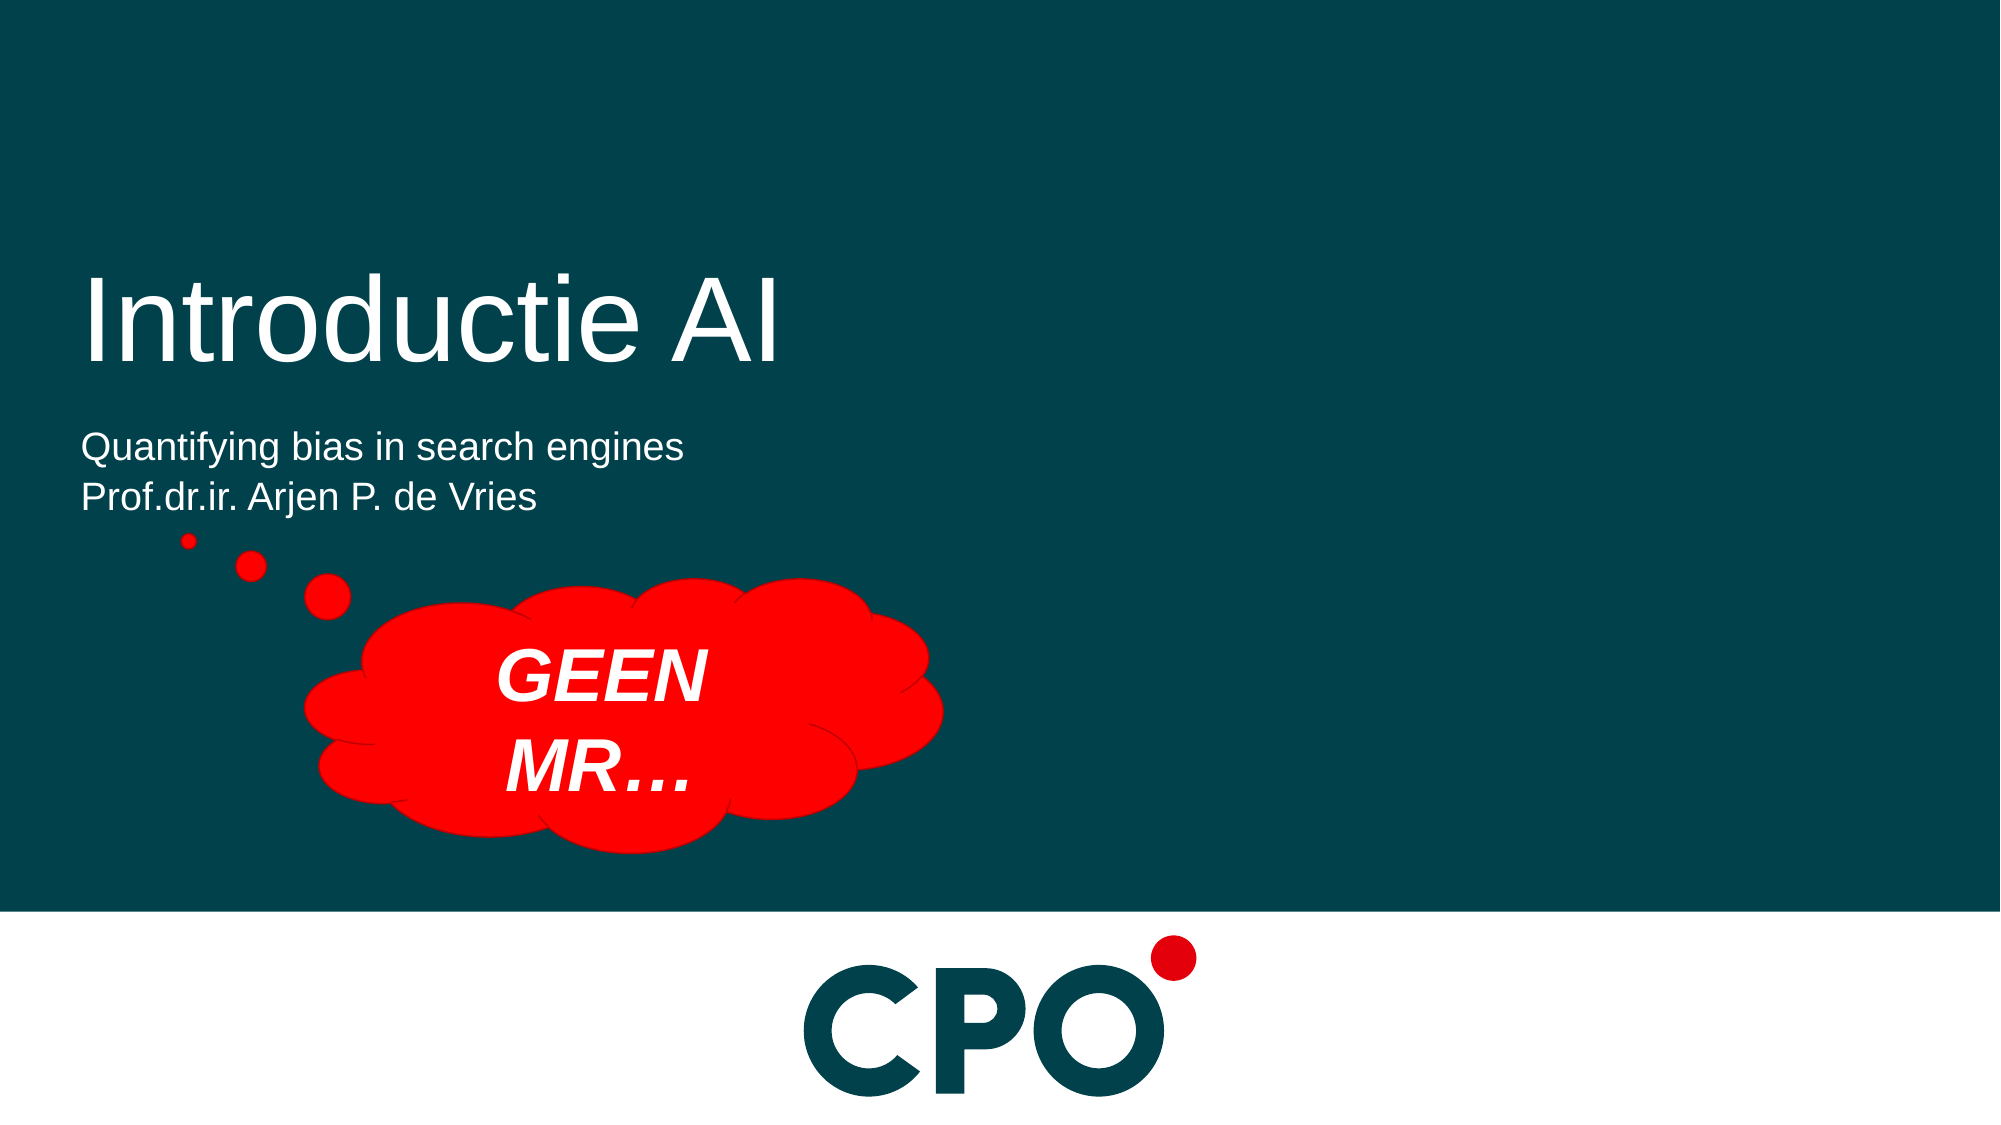

# Introductie AI
Quantifying bias in search engines
Prof.dr.ir. Arjen P. de Vries
GEEN MR…